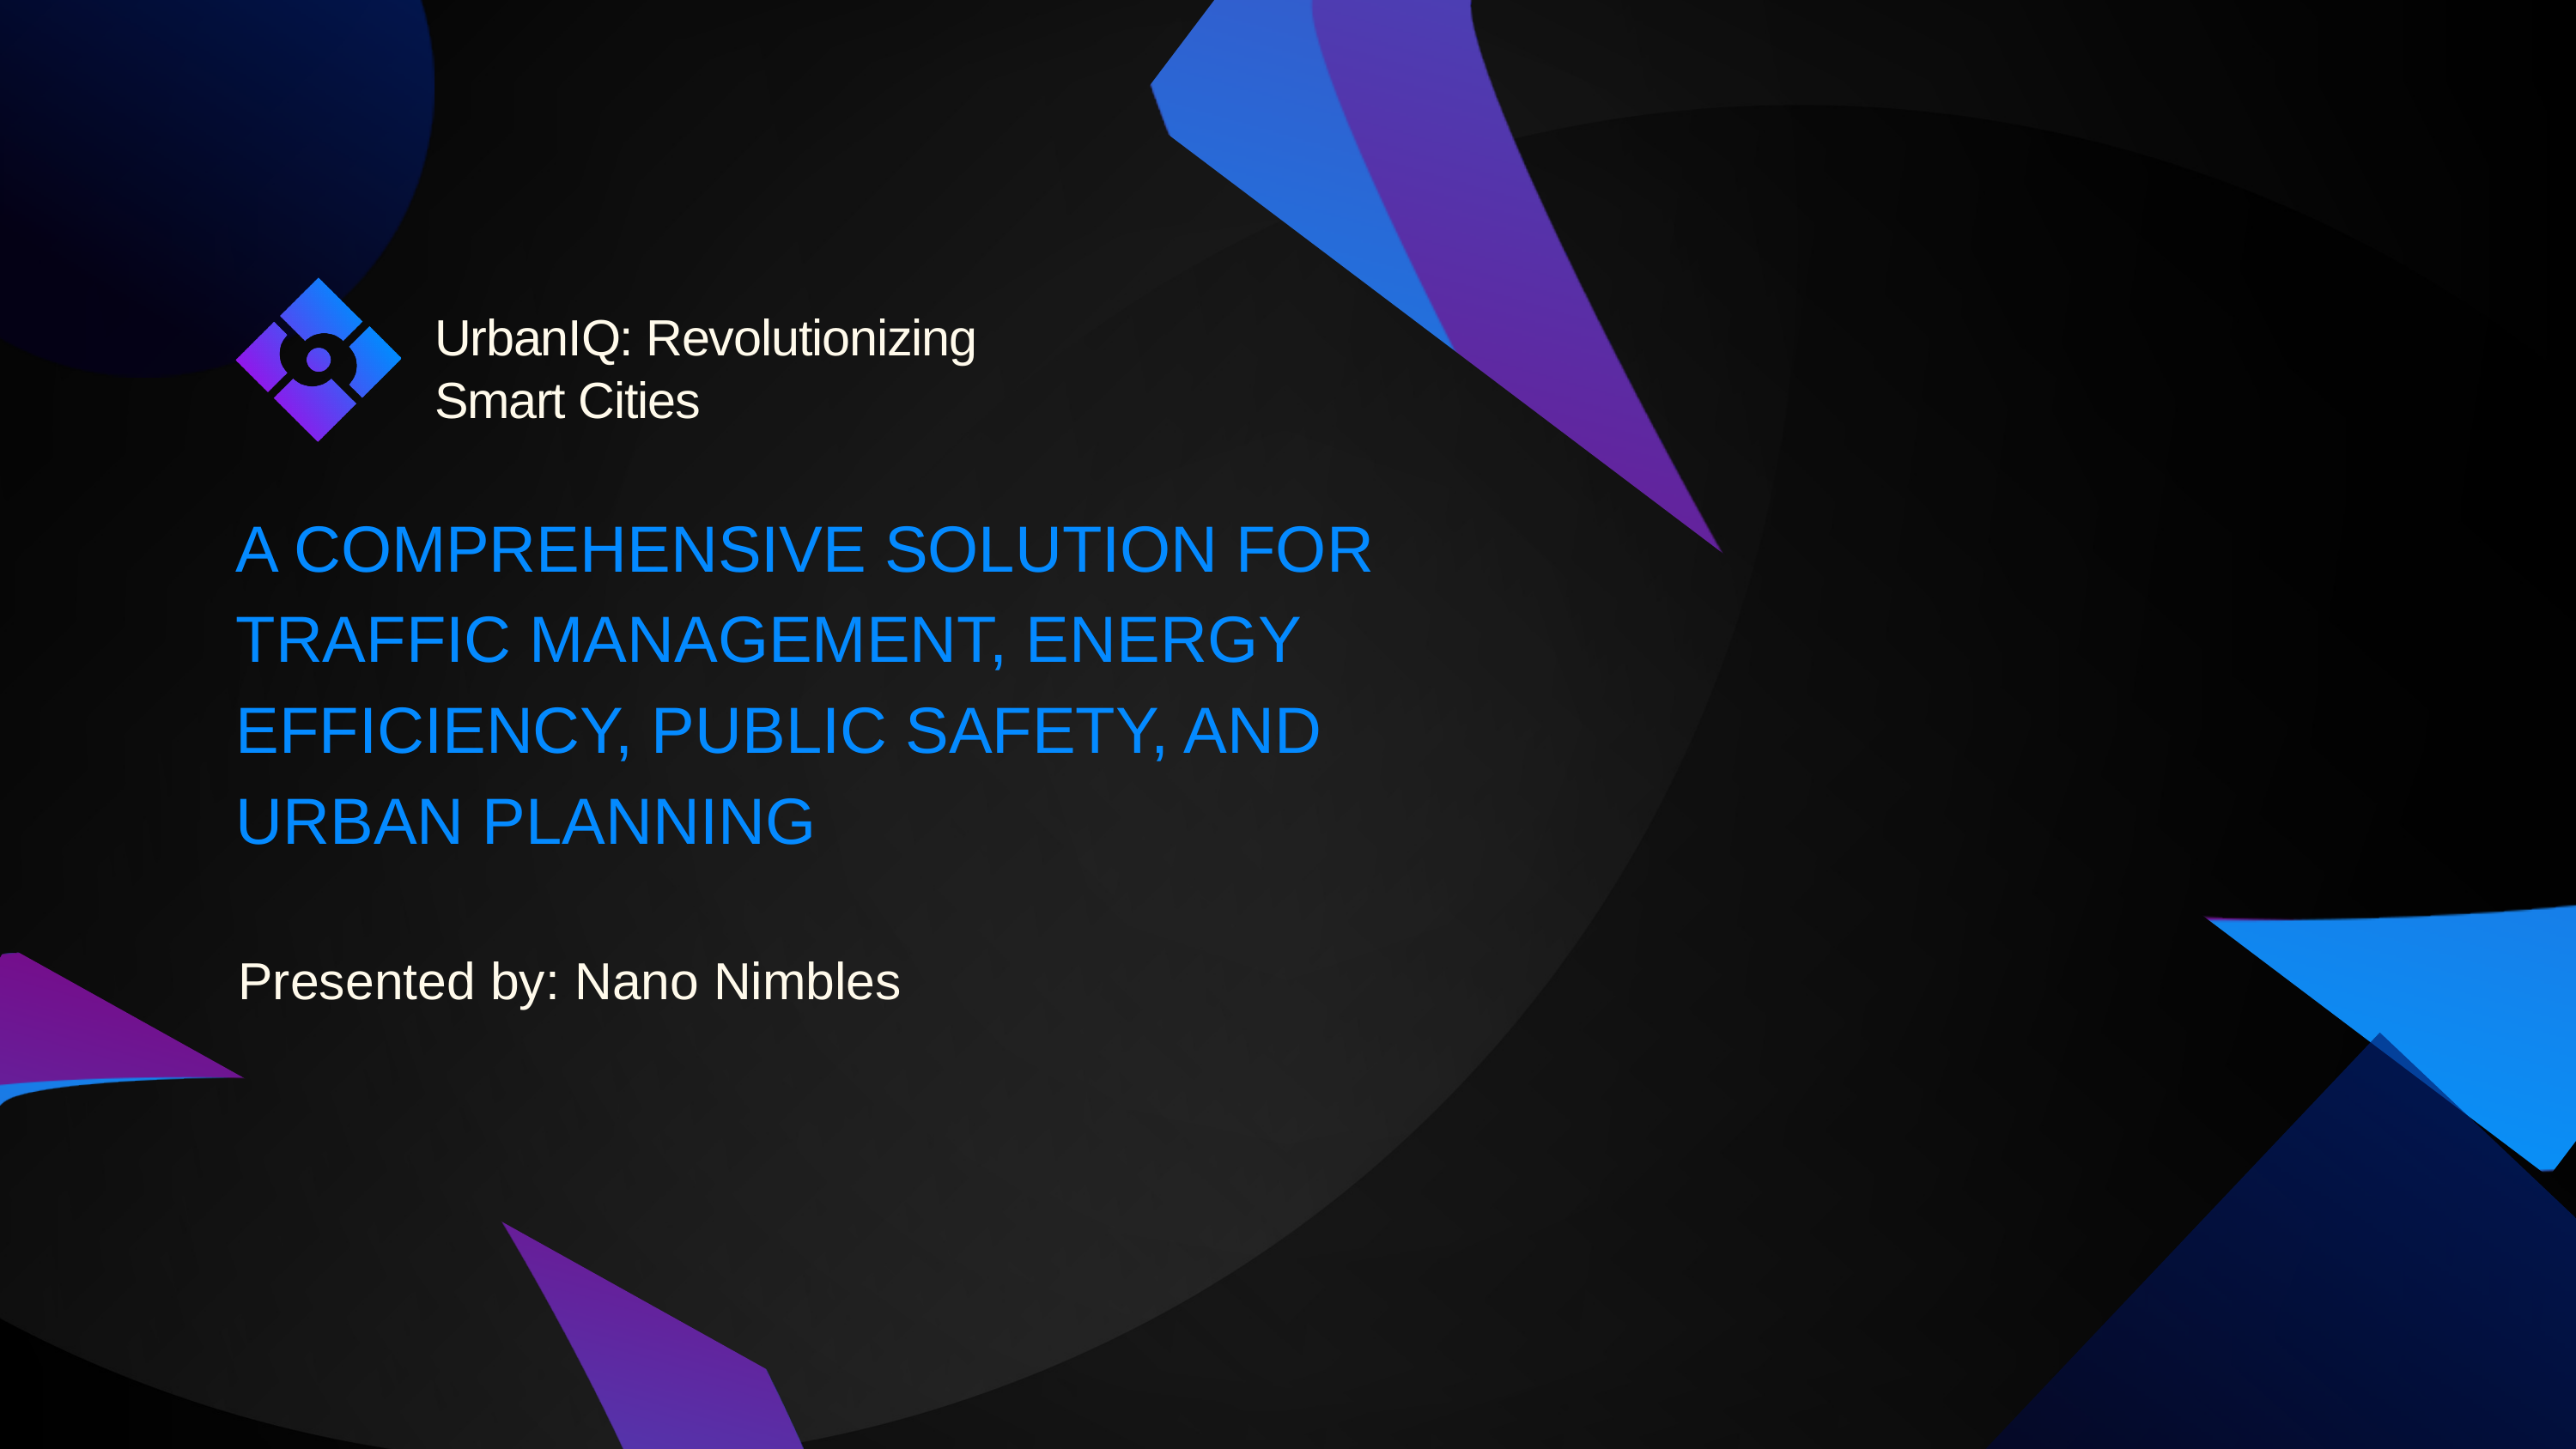

UrbanIQ: Revolutionizing Smart Cities
A COMPREHENSIVE SOLUTION FOR TRAFFIC MANAGEMENT, ENERGY EFFICIENCY, PUBLIC SAFETY, AND URBAN PLANNING
Presented by: Nano Nimbles